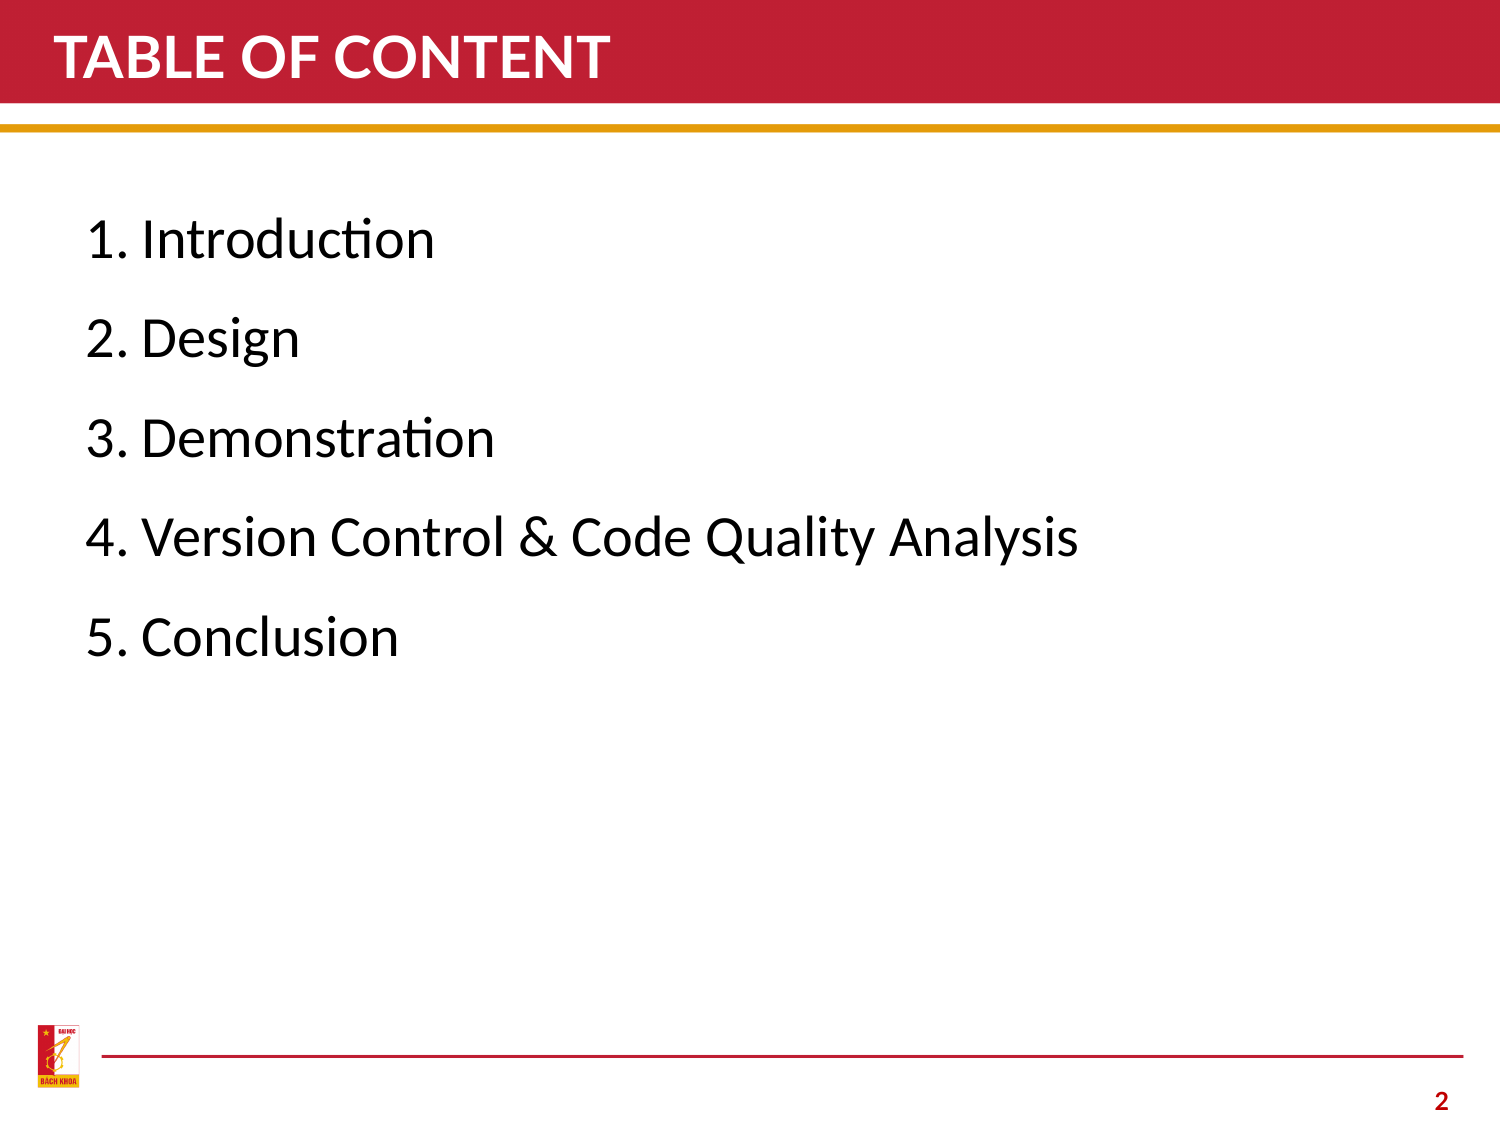

# TABLE OF CONTENT
Introduction
Design
Demonstration
Version Control & Code Quality Analysis
Conclusion

2